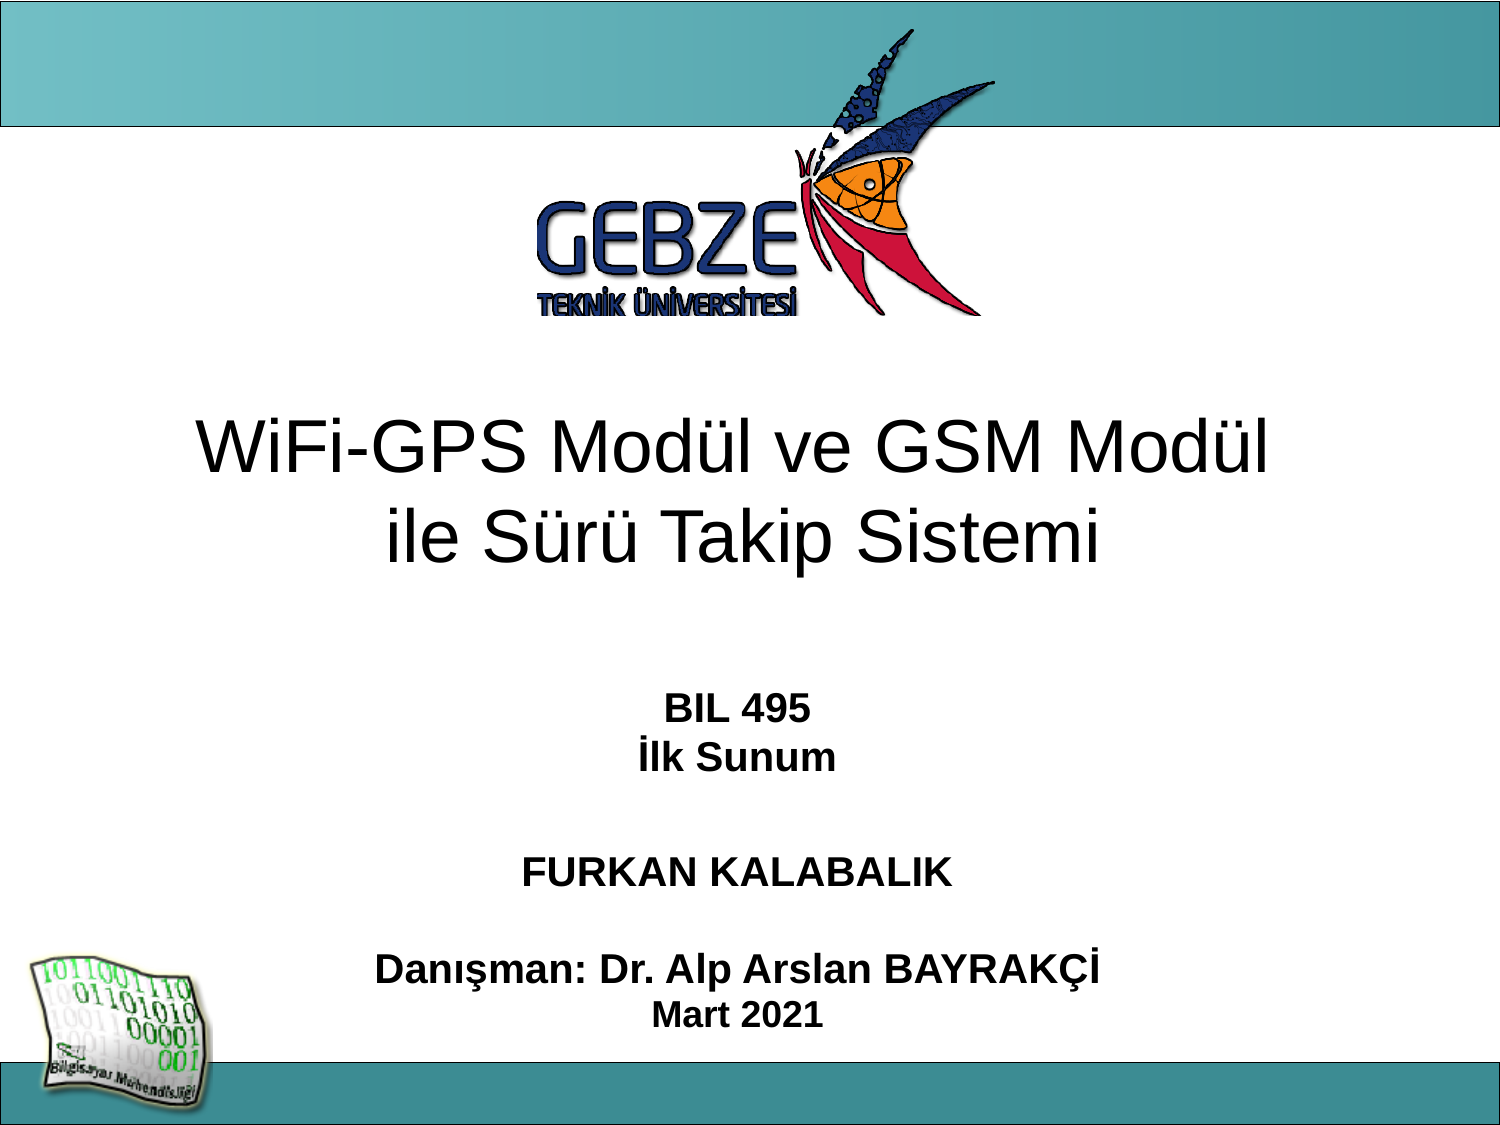

# WiFi-GPS Modül ve GSM Modül ile Sürü Takip Sistemi

BIL 495
İlk Sunum

FURKAN KALABALIK

Danışman: Dr. Alp Arslan BAYRAKÇİ
Mart 2021